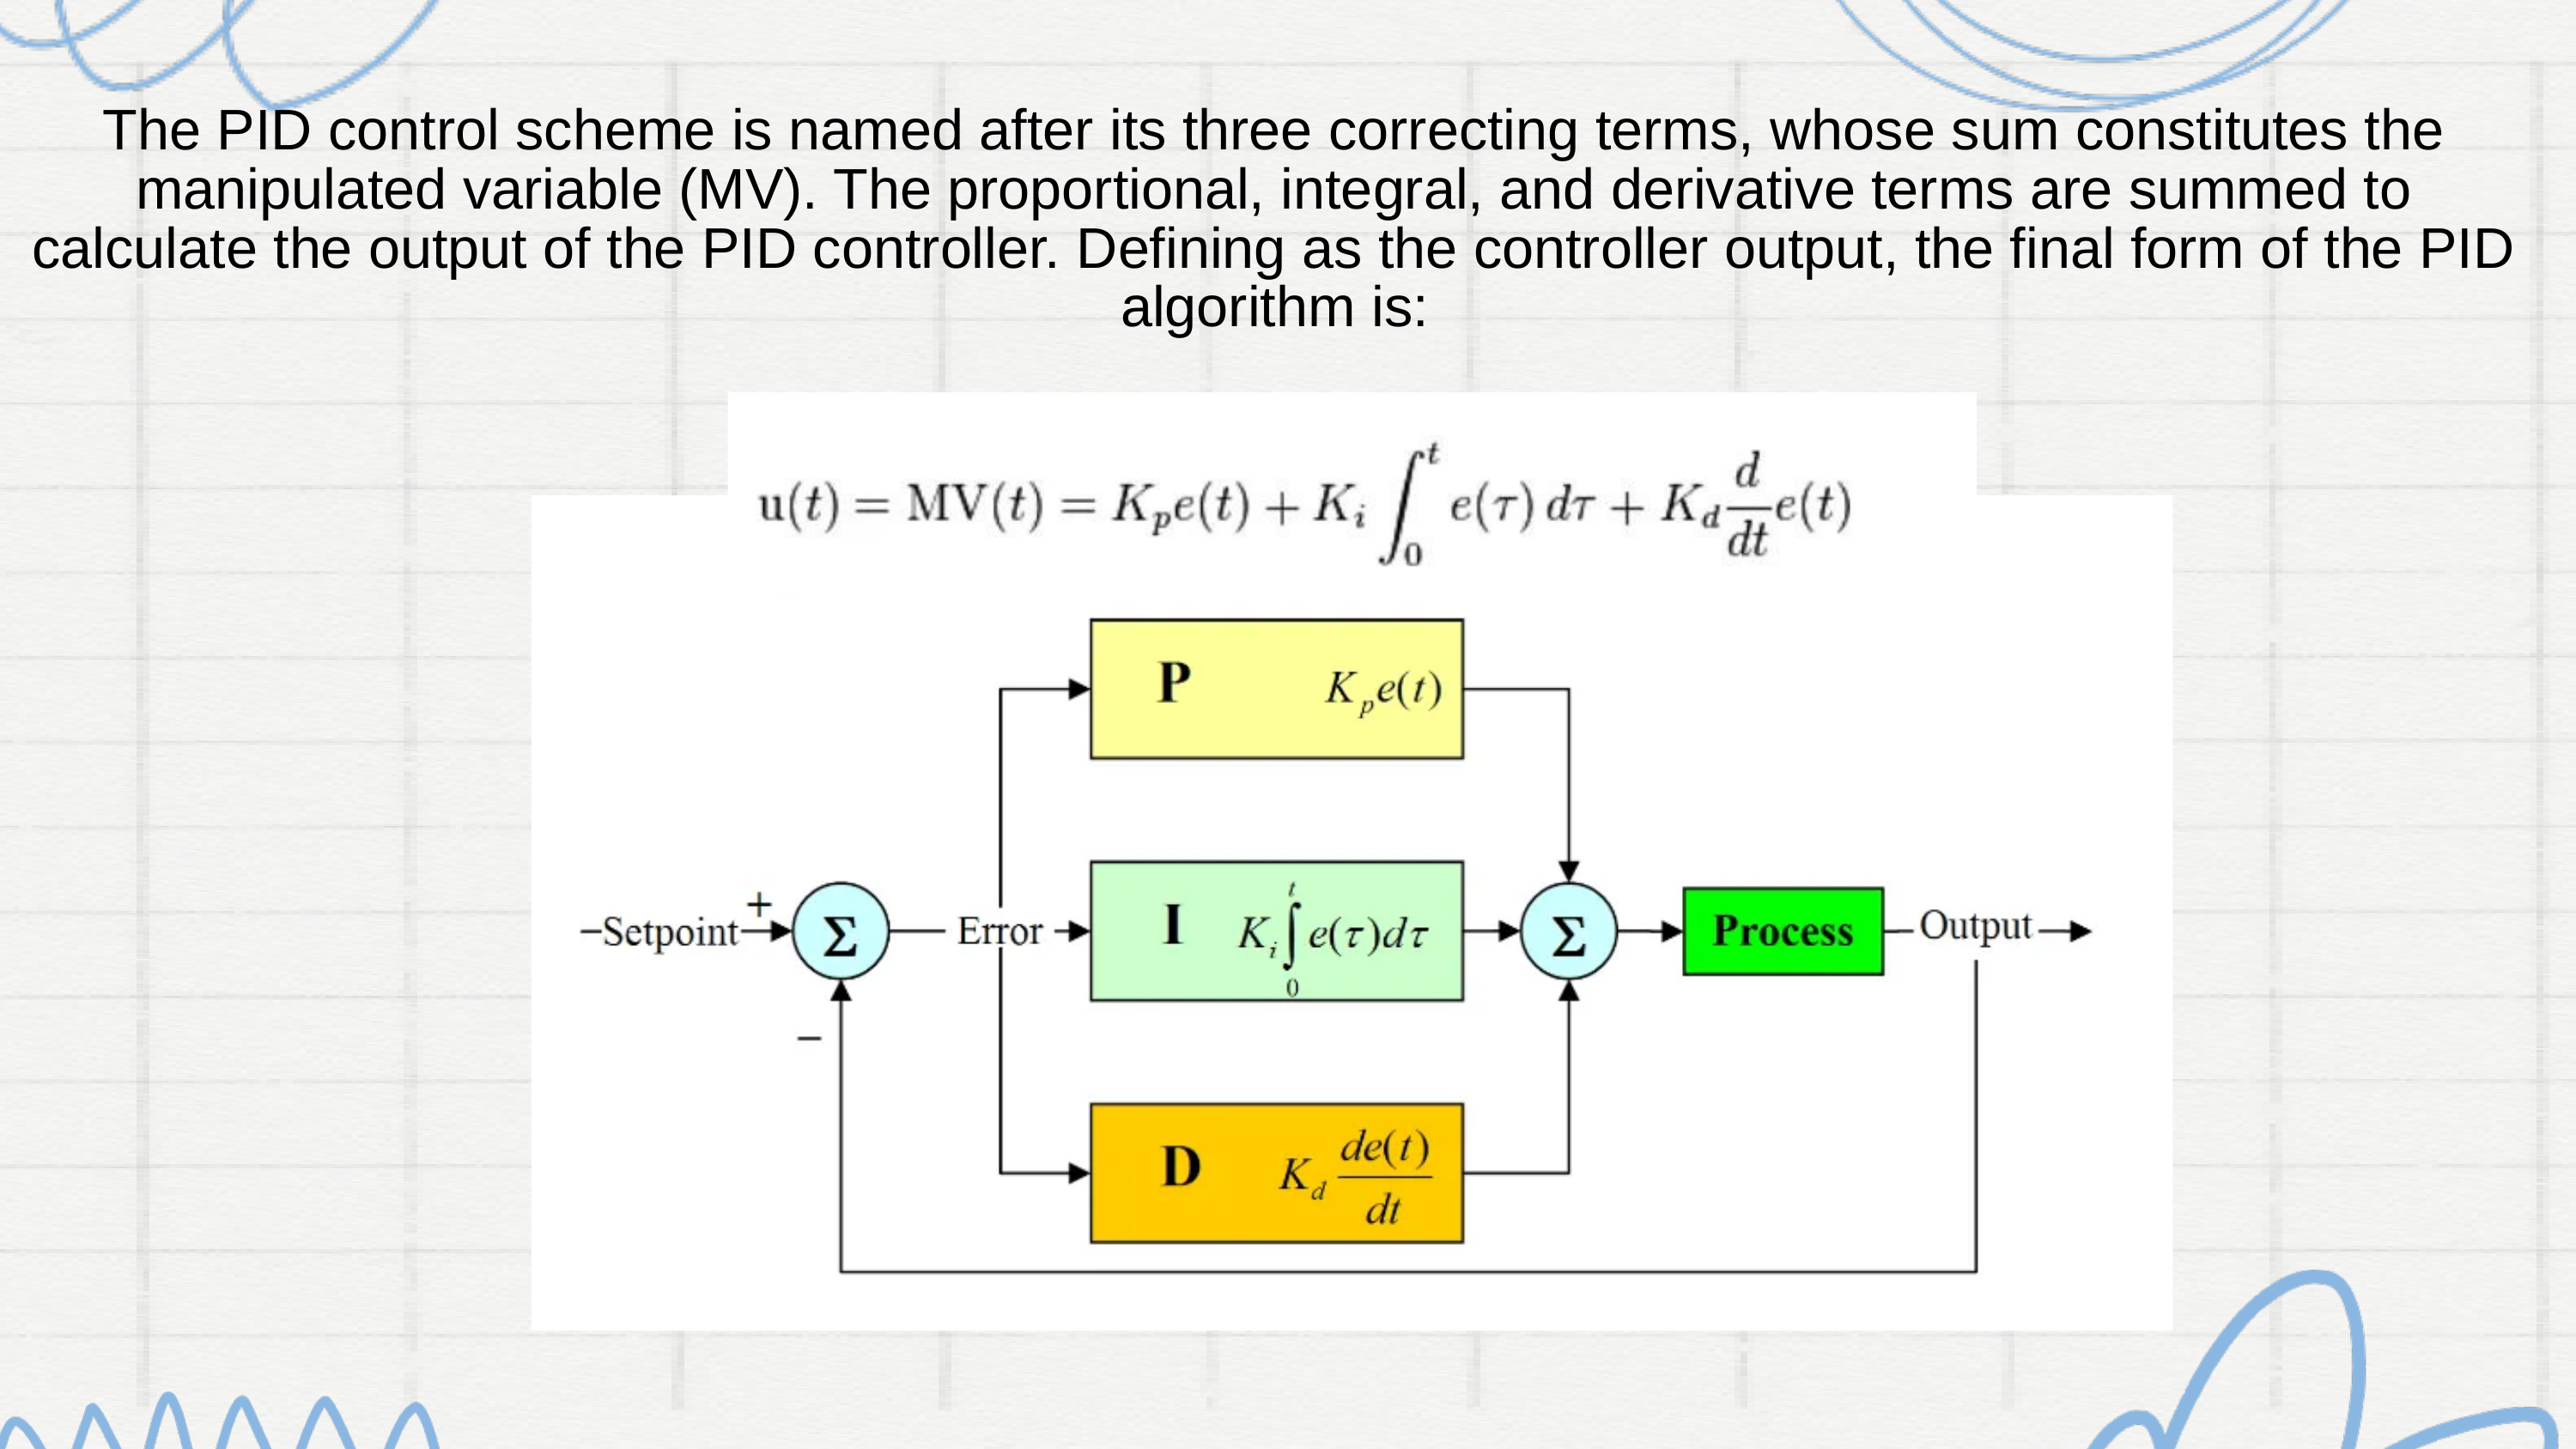

The PID control scheme is named after its three correcting terms, whose sum constitutes the manipulated variable (MV). The proportional, integral, and derivative terms are summed to calculate the output of the PID controller. Defining as the controller output, the final form of the PID algorithm is: